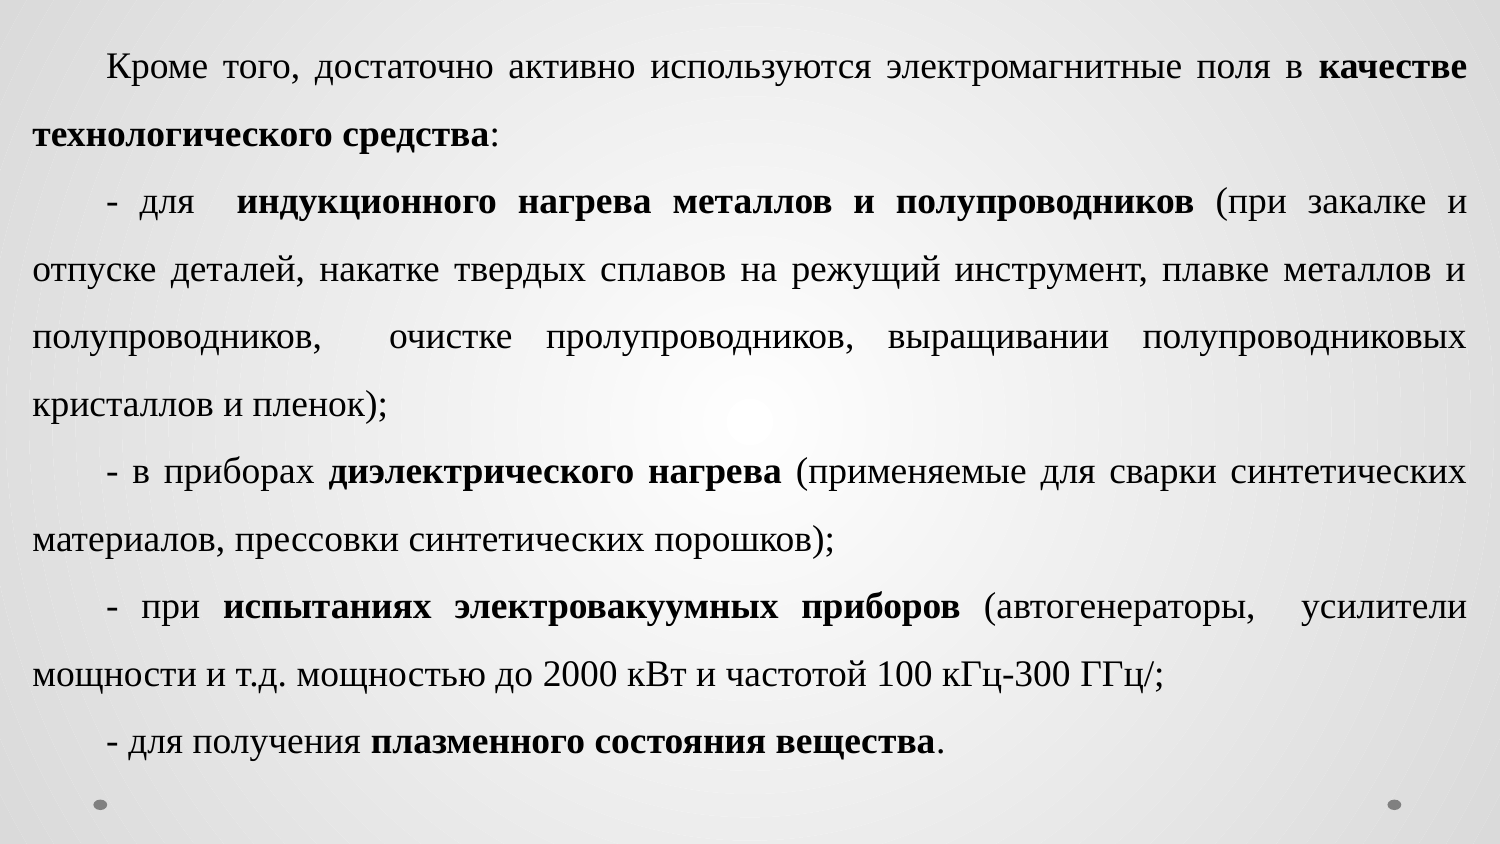

Кроме того, достаточно активно используются электромагнитные поля в качестве технологического средства:
- для  индукционного нагрева металлов и полупроводников (при закалке и отпуске деталей, накатке твердых сплавов на режущий инструмент, плавке металлов и полупроводников,  очистке пролупроводников, выращивании полупроводниковых кристаллов и пленок);
- в приборах диэлектрического нагрева (применяемые для сварки синтетических материалов, прессовки синтетических порошков);
- при испытаниях электровакуумных приборов (автогенераторы,  усилители мощности и т.д. мощностью до 2000 кВт и частотой 100 кГц-300 ГГц/;
- для получения плазменного состояния вещества.